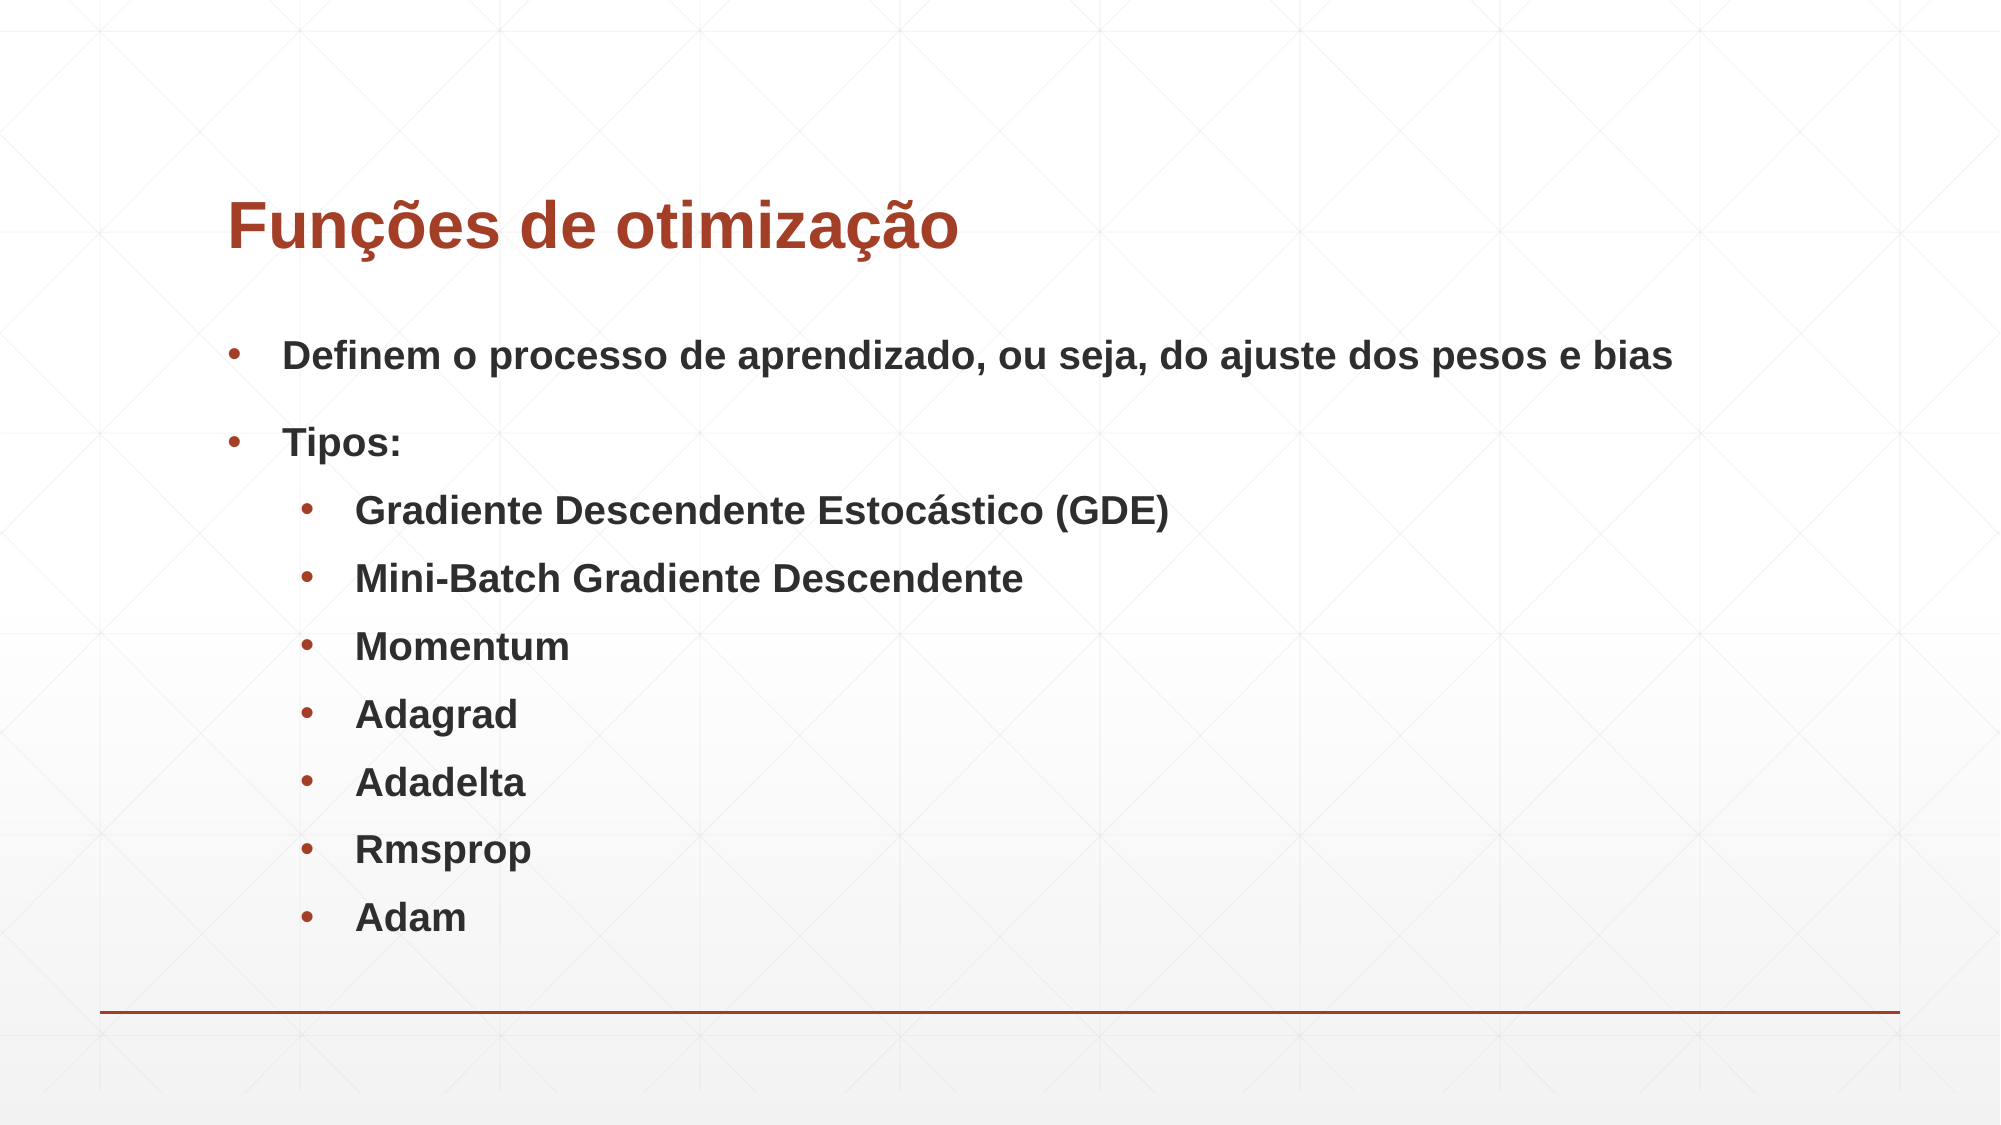

# Funções de otimização
Definem o processo de aprendizado, ou seja, do ajuste dos pesos e bias

Tipos:
Gradiente Descendente Estocástico (GDE)
Mini-Batch Gradiente Descendente
Momentum
Adagrad
Adadelta
Rmsprop
Adam